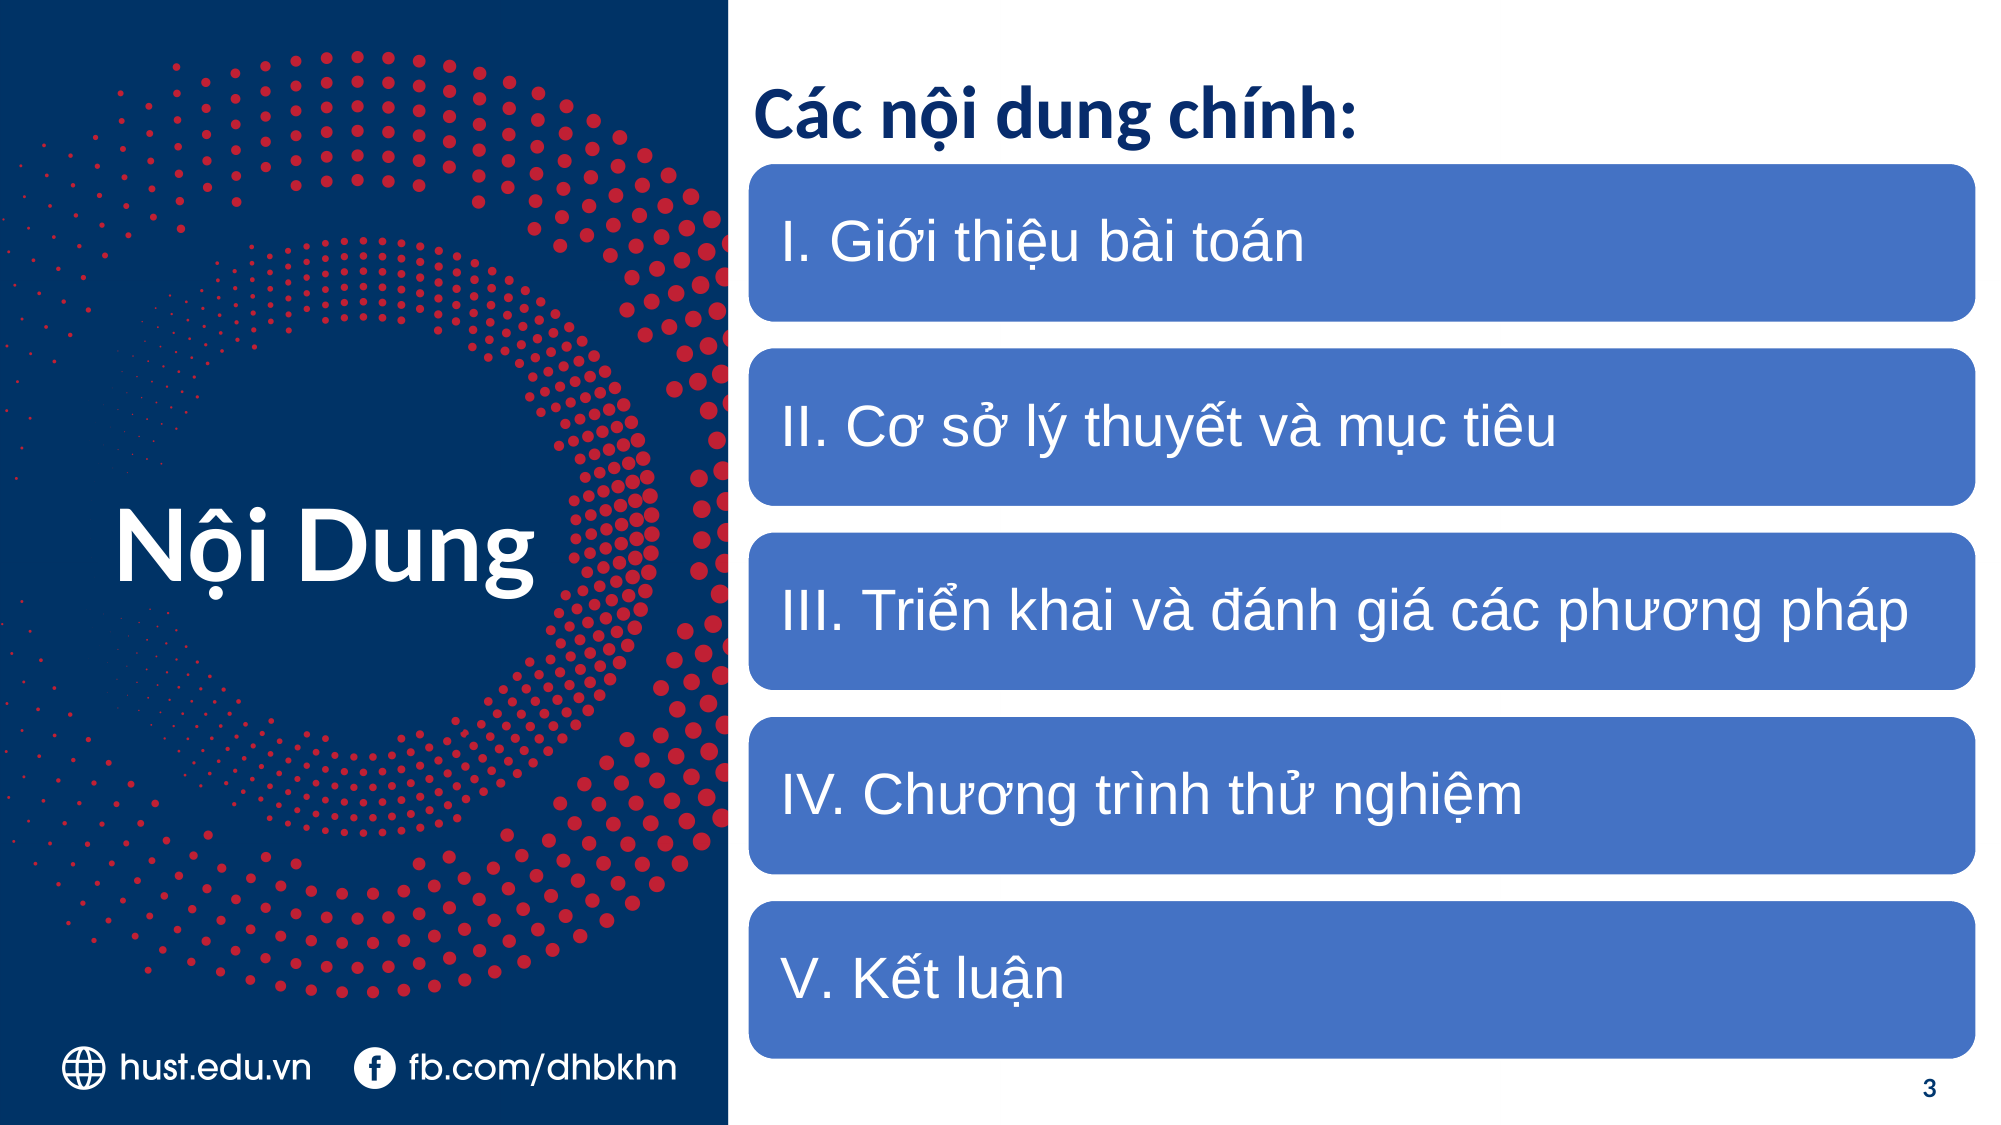

# Các nội dung chính:
I. Giới thiệu bài toán
II. Cơ sở lý thuyết và mục tiêu
III. Triển khai và đánh giá các phương pháp
IV. Chương trình thử nghiệm
V. Kết luận
Nội Dung
3